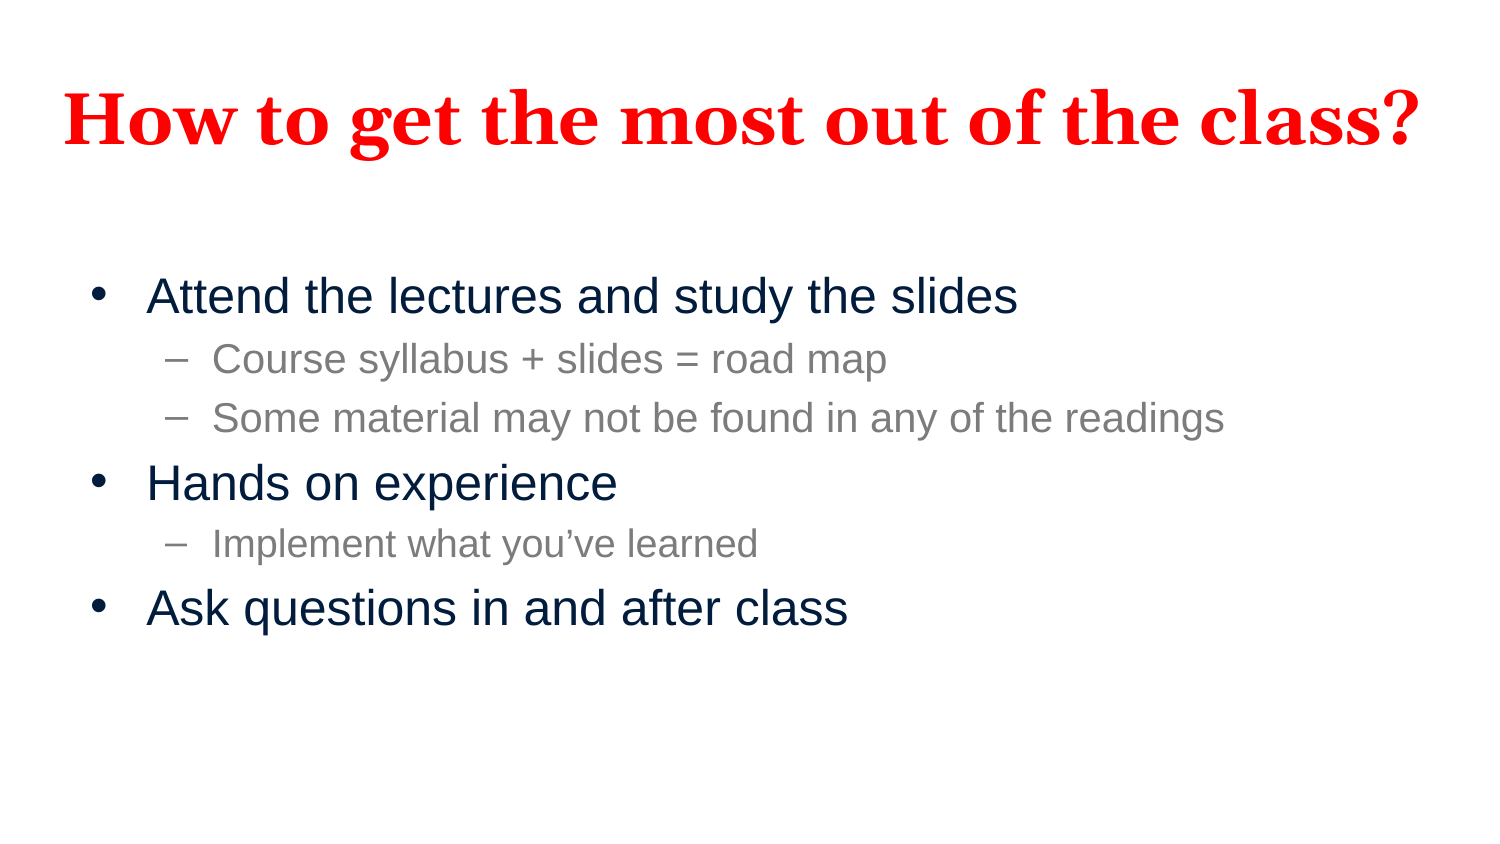

# How to get the most out of the class?
Attend the lectures and study the slides
Course syllabus + slides = road map
Some material may not be found in any of the readings
Hands on experience
Implement what you’ve learned
Ask questions in and after class